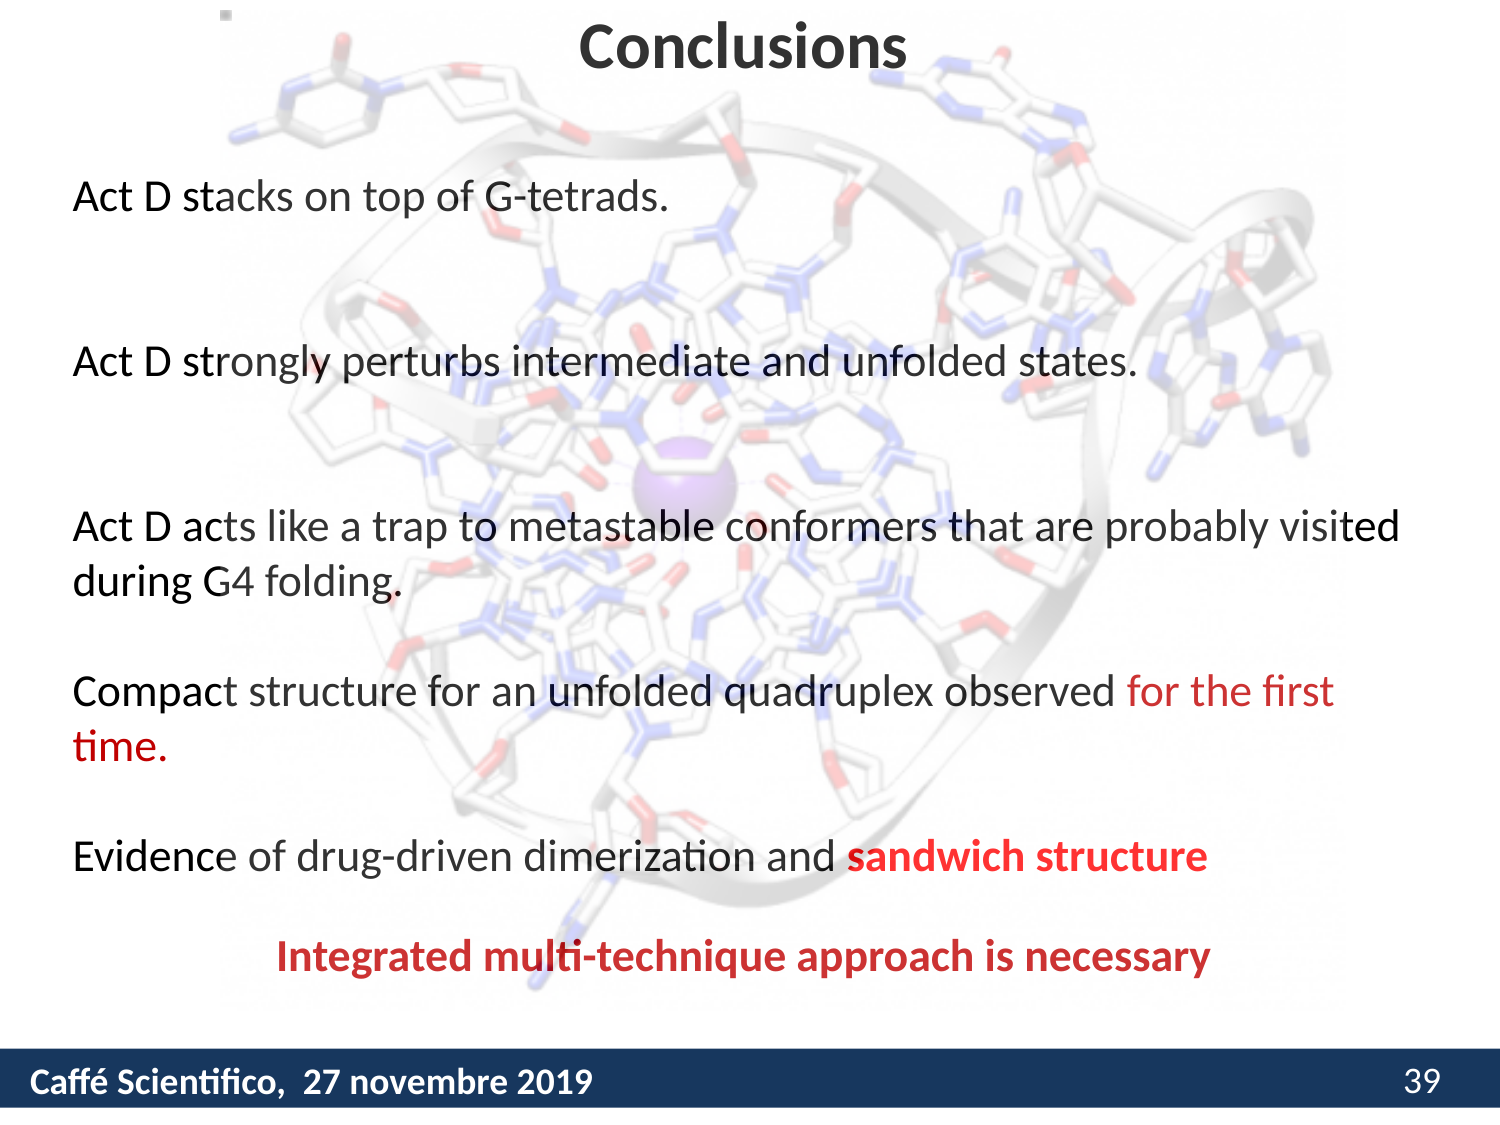

Conclusions

Act D stacks on top of G-tetrads.

Act D strongly perturbs intermediate and unfolded states.

Act D acts like a trap to metastable conformers that are probably visited during G4 folding.

Compact structure for an unfolded quadruplex observed for the first time.

Evidence of drug-driven dimerization and sandwich structure
Integrated multi-technique approach is necessary

39
Caffé Scientifico,  27 novembre 2019